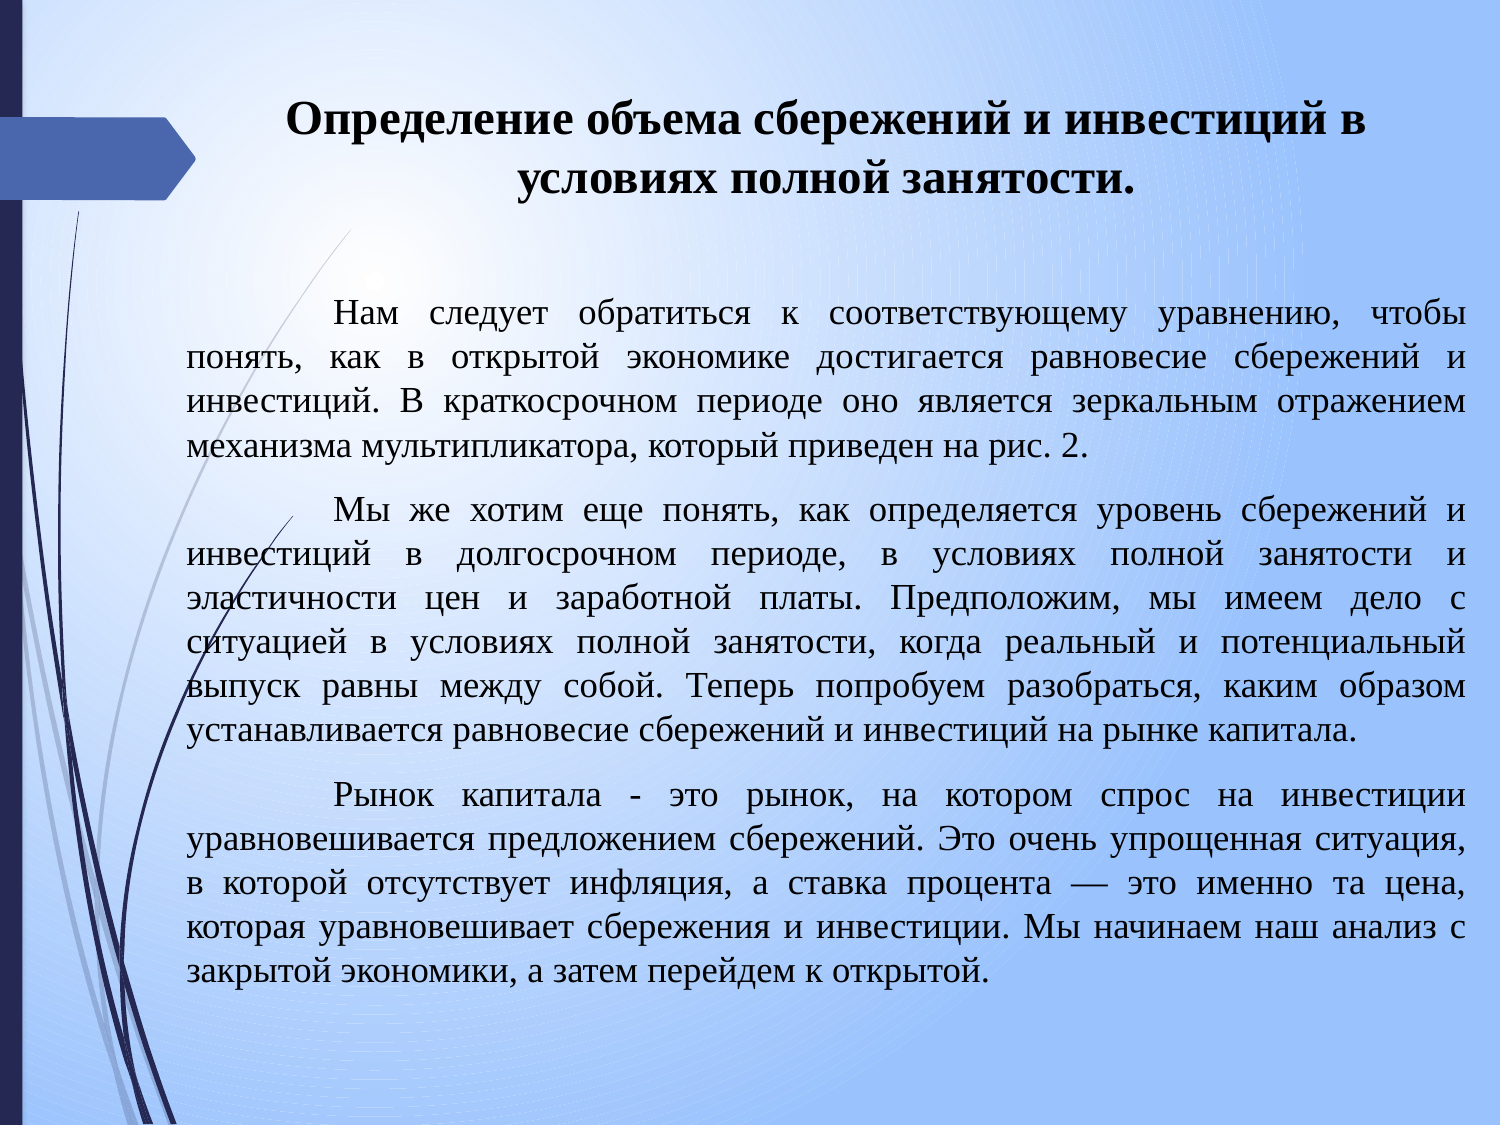

Определение объема сбережений и инвестиций в условиях полной занятости.

	Нам следует обратиться к соответствующему уравнению, чтобы понять, как в открытой экономике достигается равновесие сбережений и инвестиций. В краткосрочном периоде оно является зеркальным отражением механизма мультипликатора, который приведен на рис. 2.
	Мы же хотим еще понять, как определяется уровень сбережений и инвестиций в долгосрочном периоде, в условиях полной занятости и эластичности цен и заработной платы. Предположим, мы имеем дело с ситуацией в условиях полной занятости, когда реальный и потенциальный выпуск равны между собой. Теперь попробуем разобраться, каким образом устанавливается равновесие сбережений и инвестиций на рынке капитала.
	Рынок капитала - это рынок, на котором спрос на инвестиции уравновешивается предложением сбережений. Это очень упрощенная ситуация, в которой отсутствует инфляция, а ставка процента — это именно та цена, которая уравновешивает сбережения и инвестиции. Мы начинаем наш анализ с закрытой экономики, а затем перейдем к открытой.